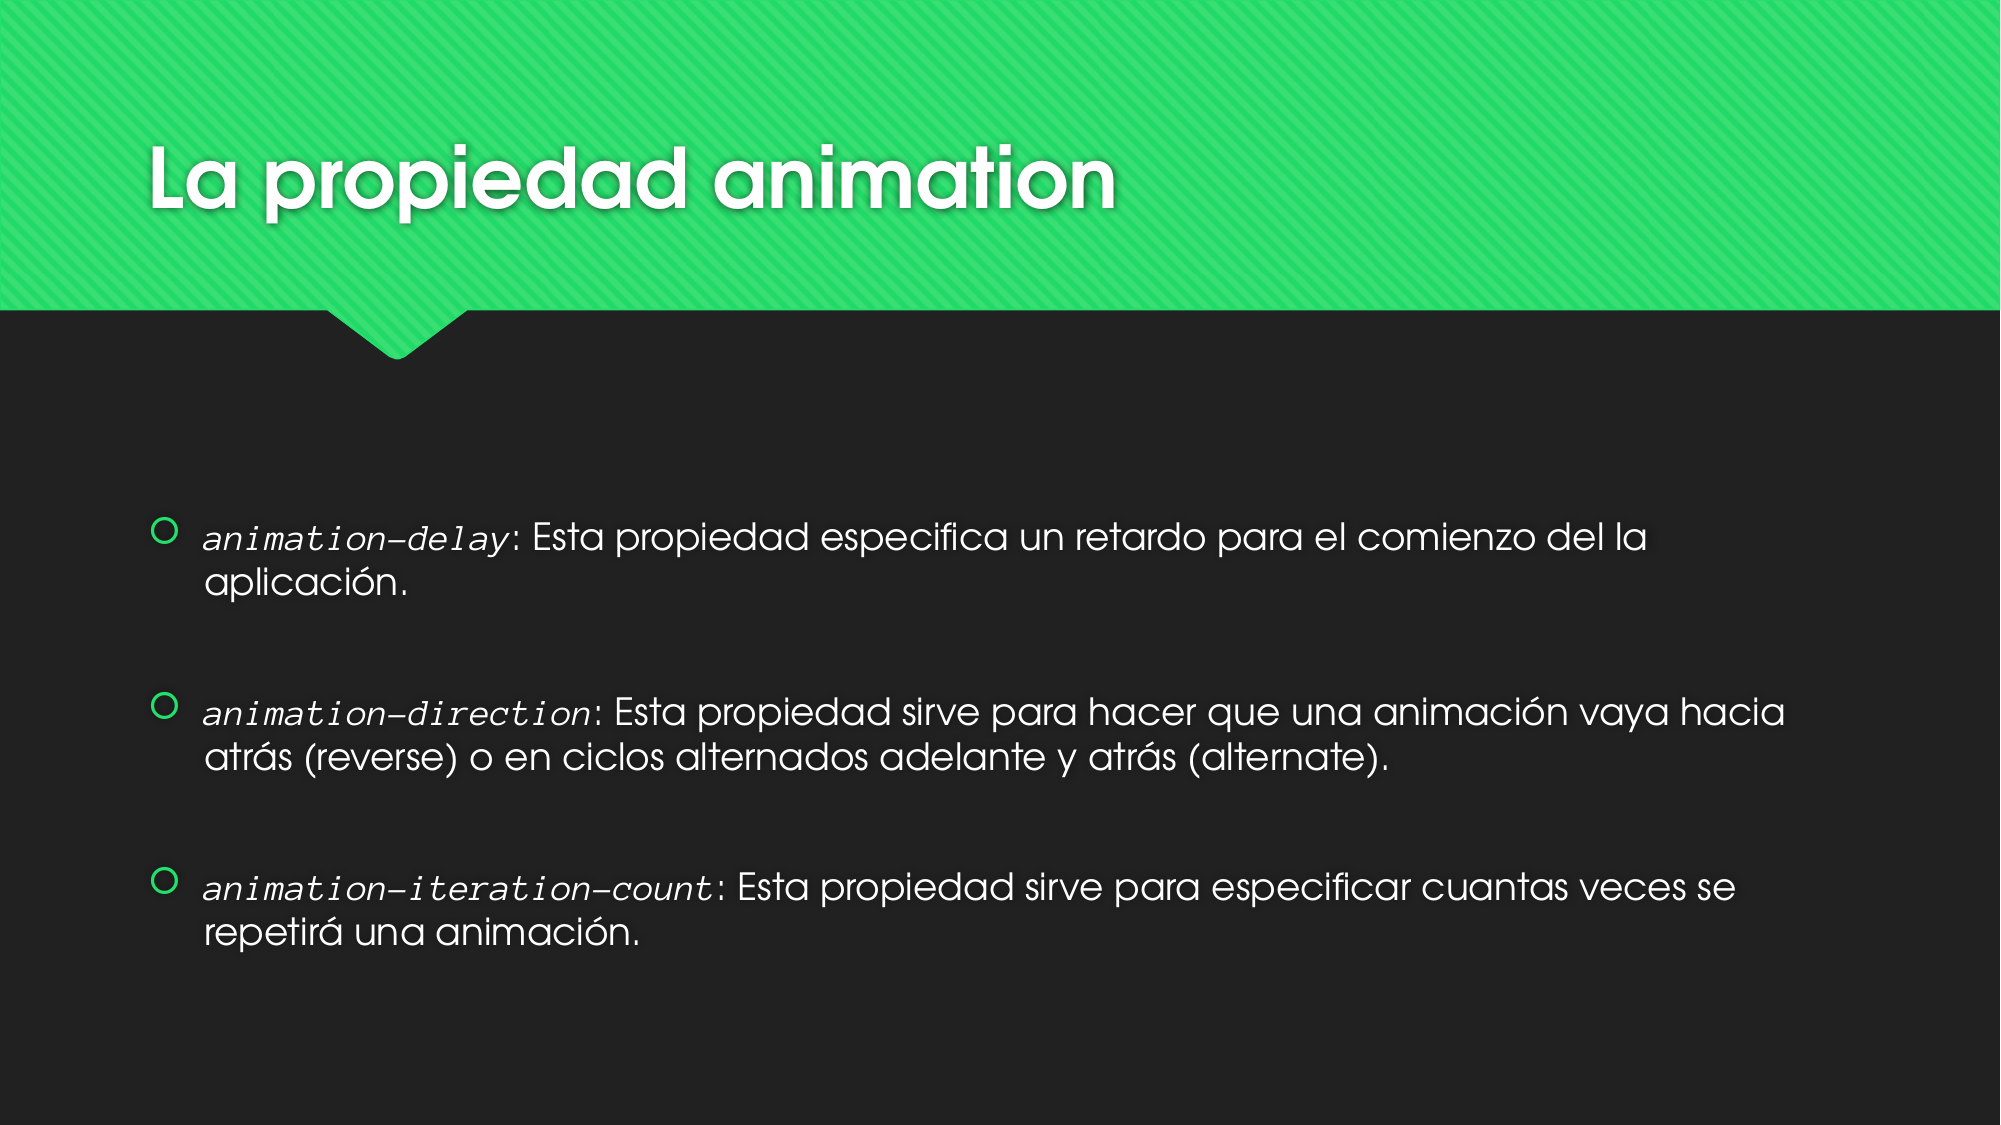

# La propiedad animation
animation-delay: Esta propiedad especifica un retardo para el comienzo del la aplicación.

animation-direction: Esta propiedad sirve para hacer que una animación vaya hacia atrás (reverse) o en ciclos alternados adelante y atrás (alternate).

animation-iteration-count: Esta propiedad sirve para especificar cuantas veces se repetirá una animación.